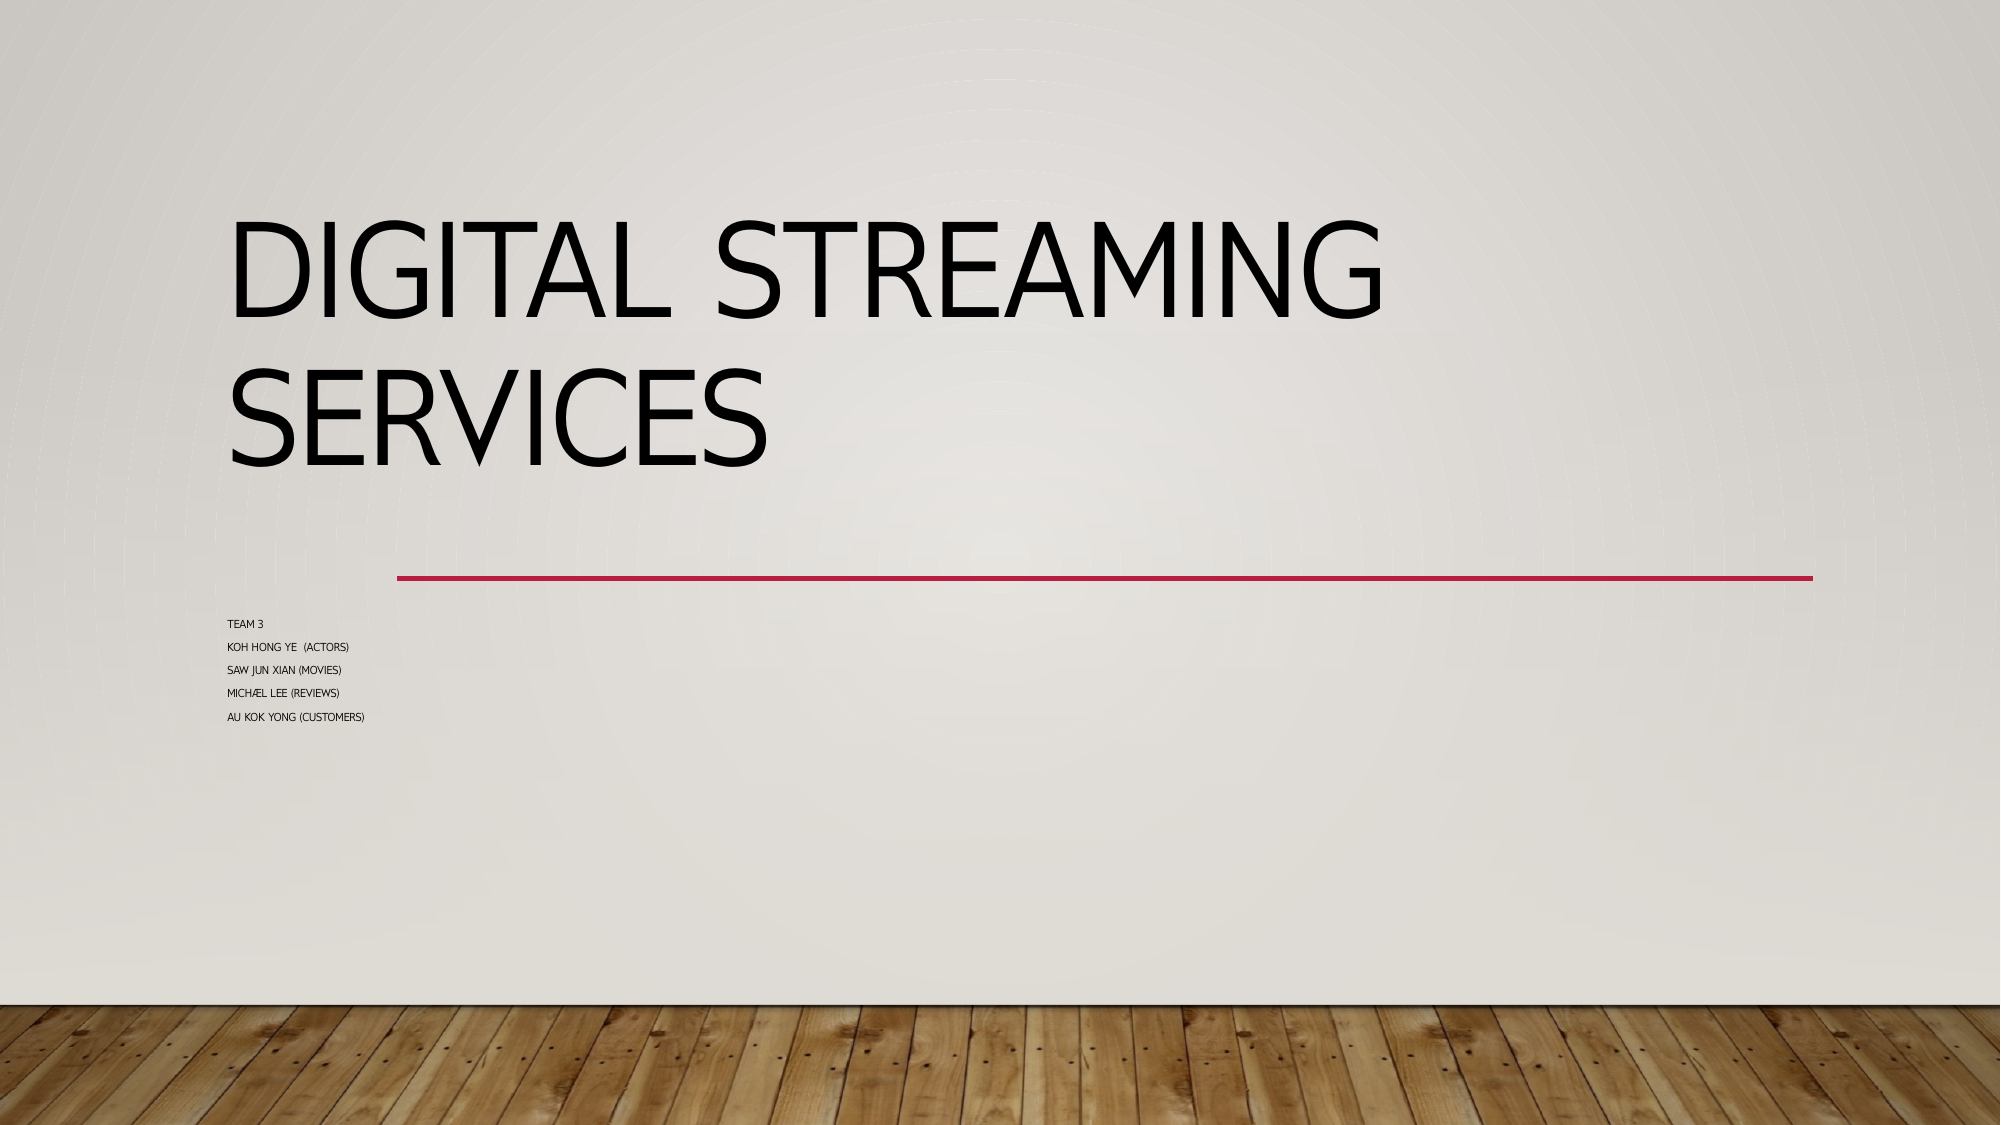

# Digital Streaming Services
Team 3
KOH HONG YE  (ACTORS)
Saw jun xian (movies)
Michael lee (reviews)
Au kok yong (customers)